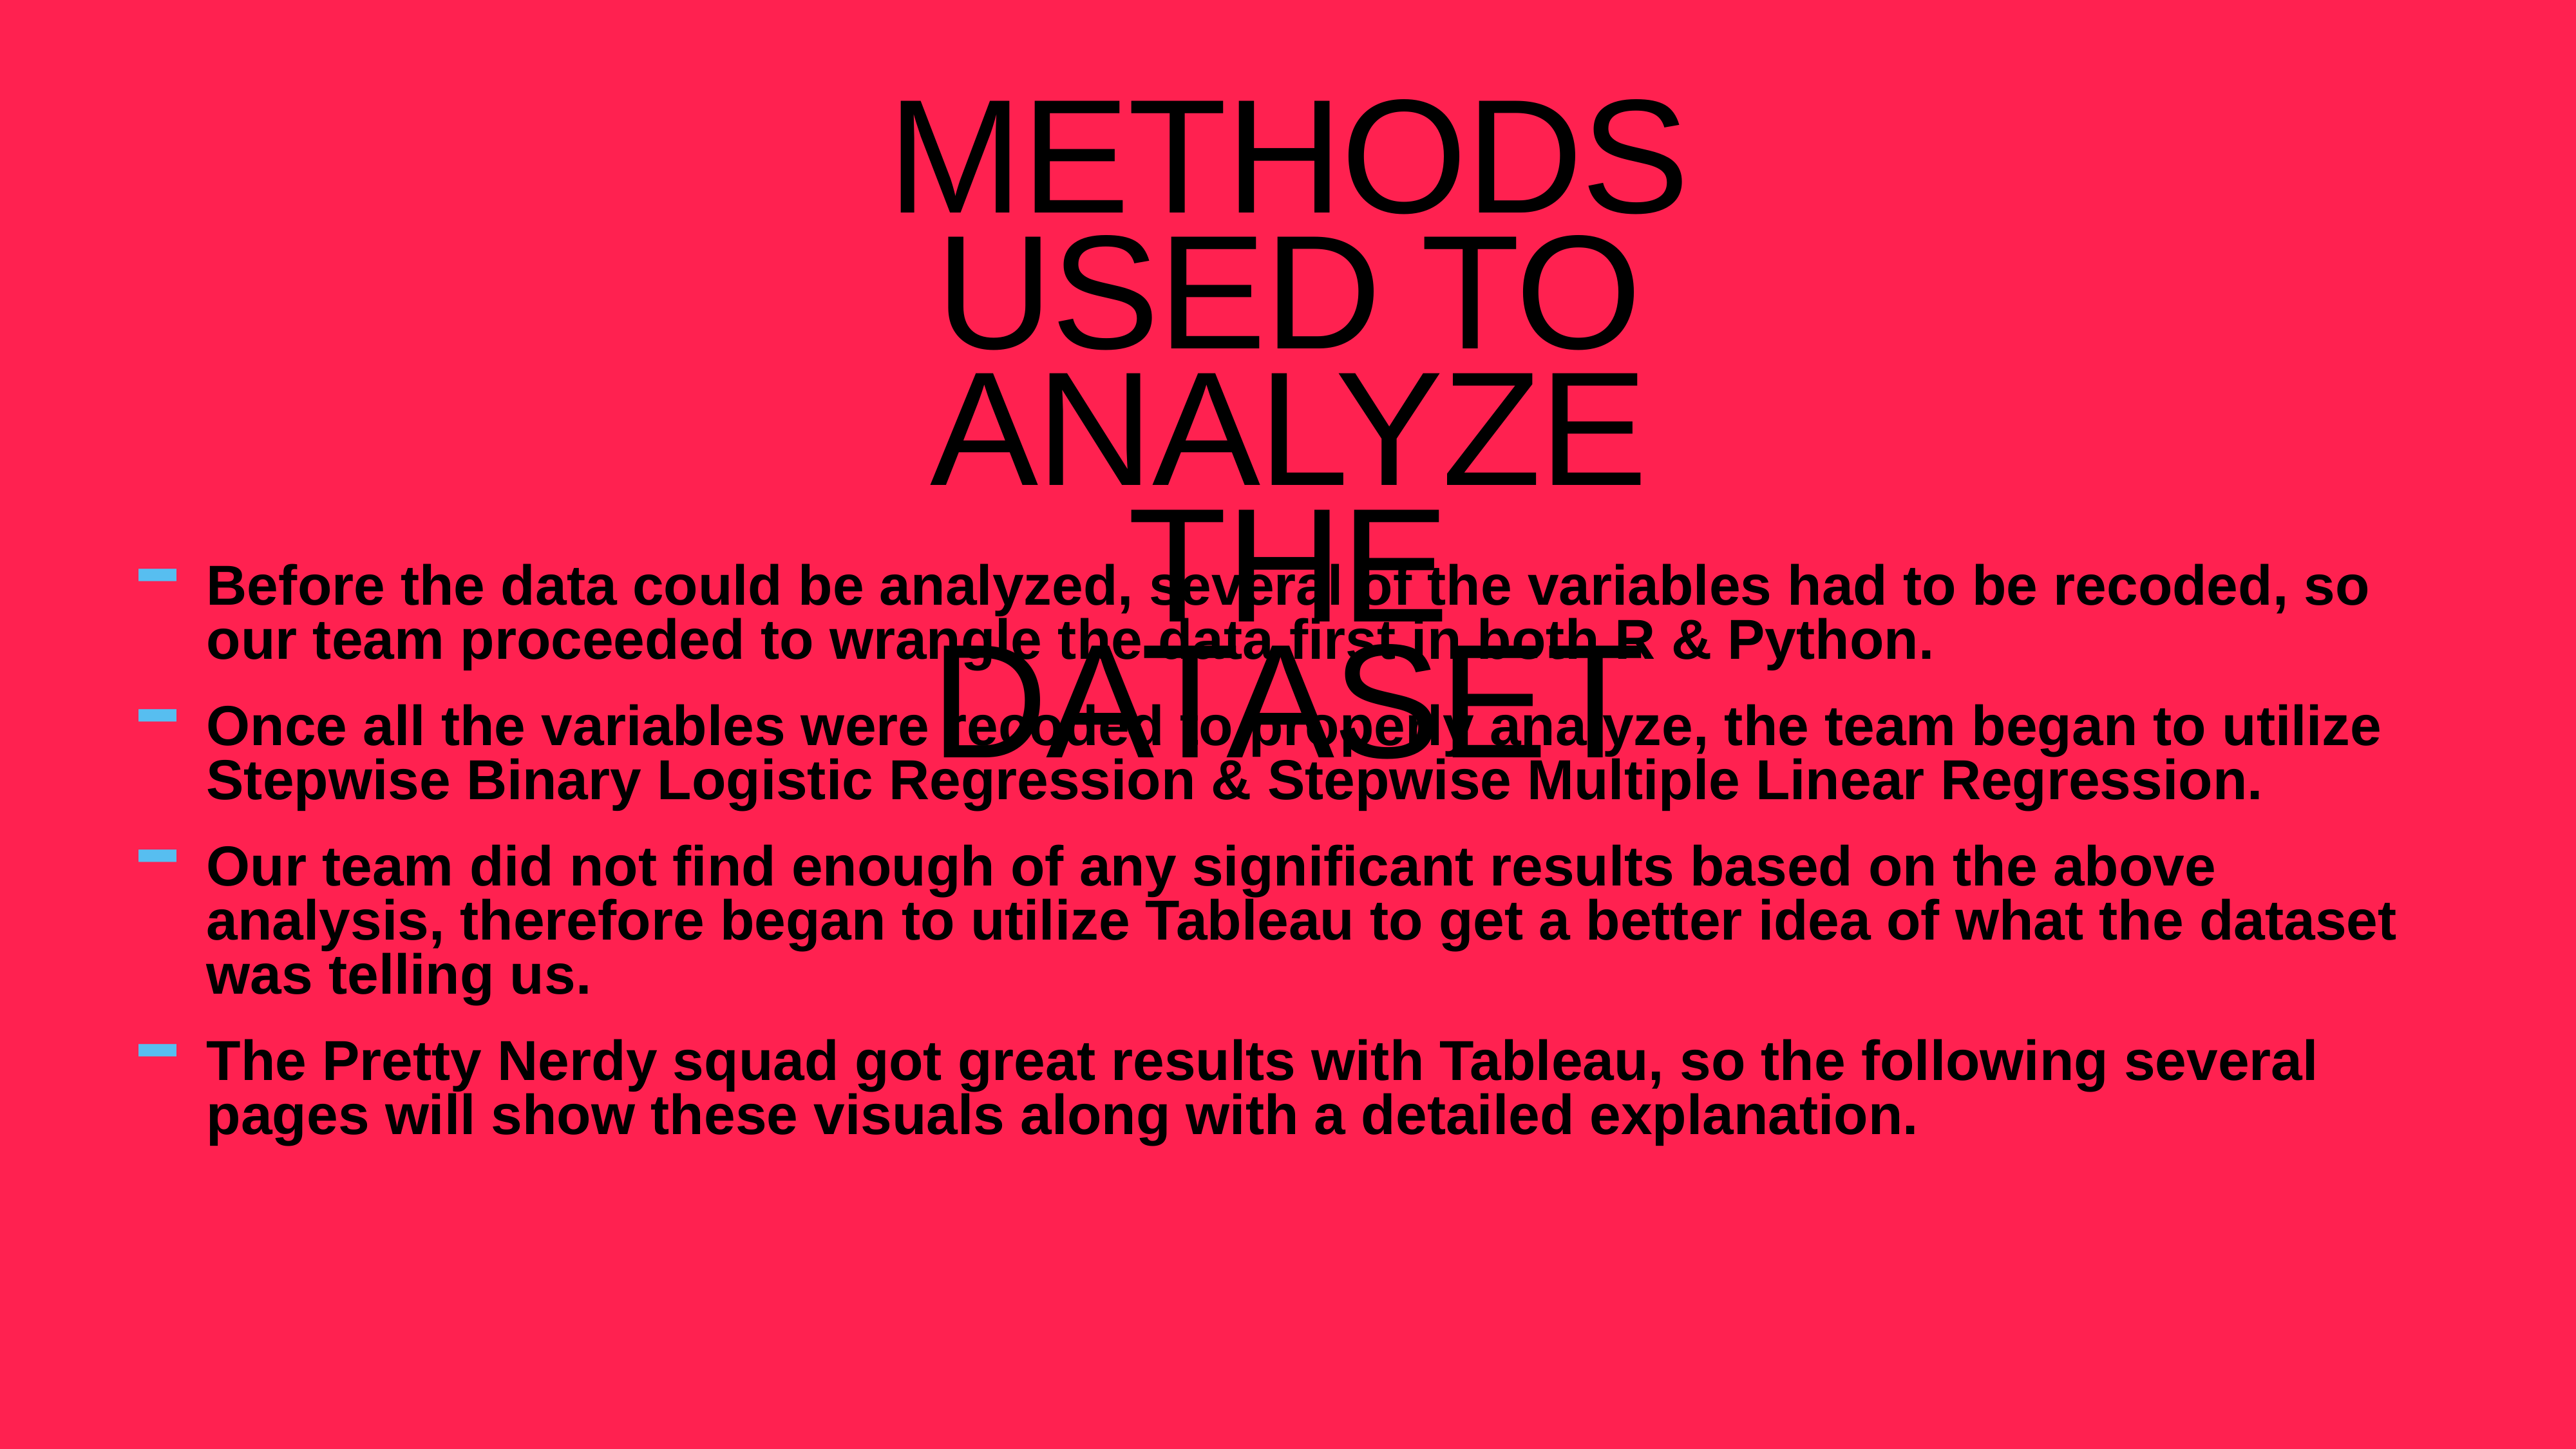

Methods used to analyze the dataset
Before the data could be analyzed, several of the variables had to be recoded, so our team proceeded to wrangle the data first in both R & Python.
Once all the variables were recoded to properly analyze, the team began to utilize Stepwise Binary Logistic Regression & Stepwise Multiple Linear Regression.
Our team did not find enough of any significant results based on the above analysis, therefore began to utilize Tableau to get a better idea of what the dataset was telling us.
The Pretty Nerdy squad got great results with Tableau, so the following several pages will show these visuals along with a detailed explanation.